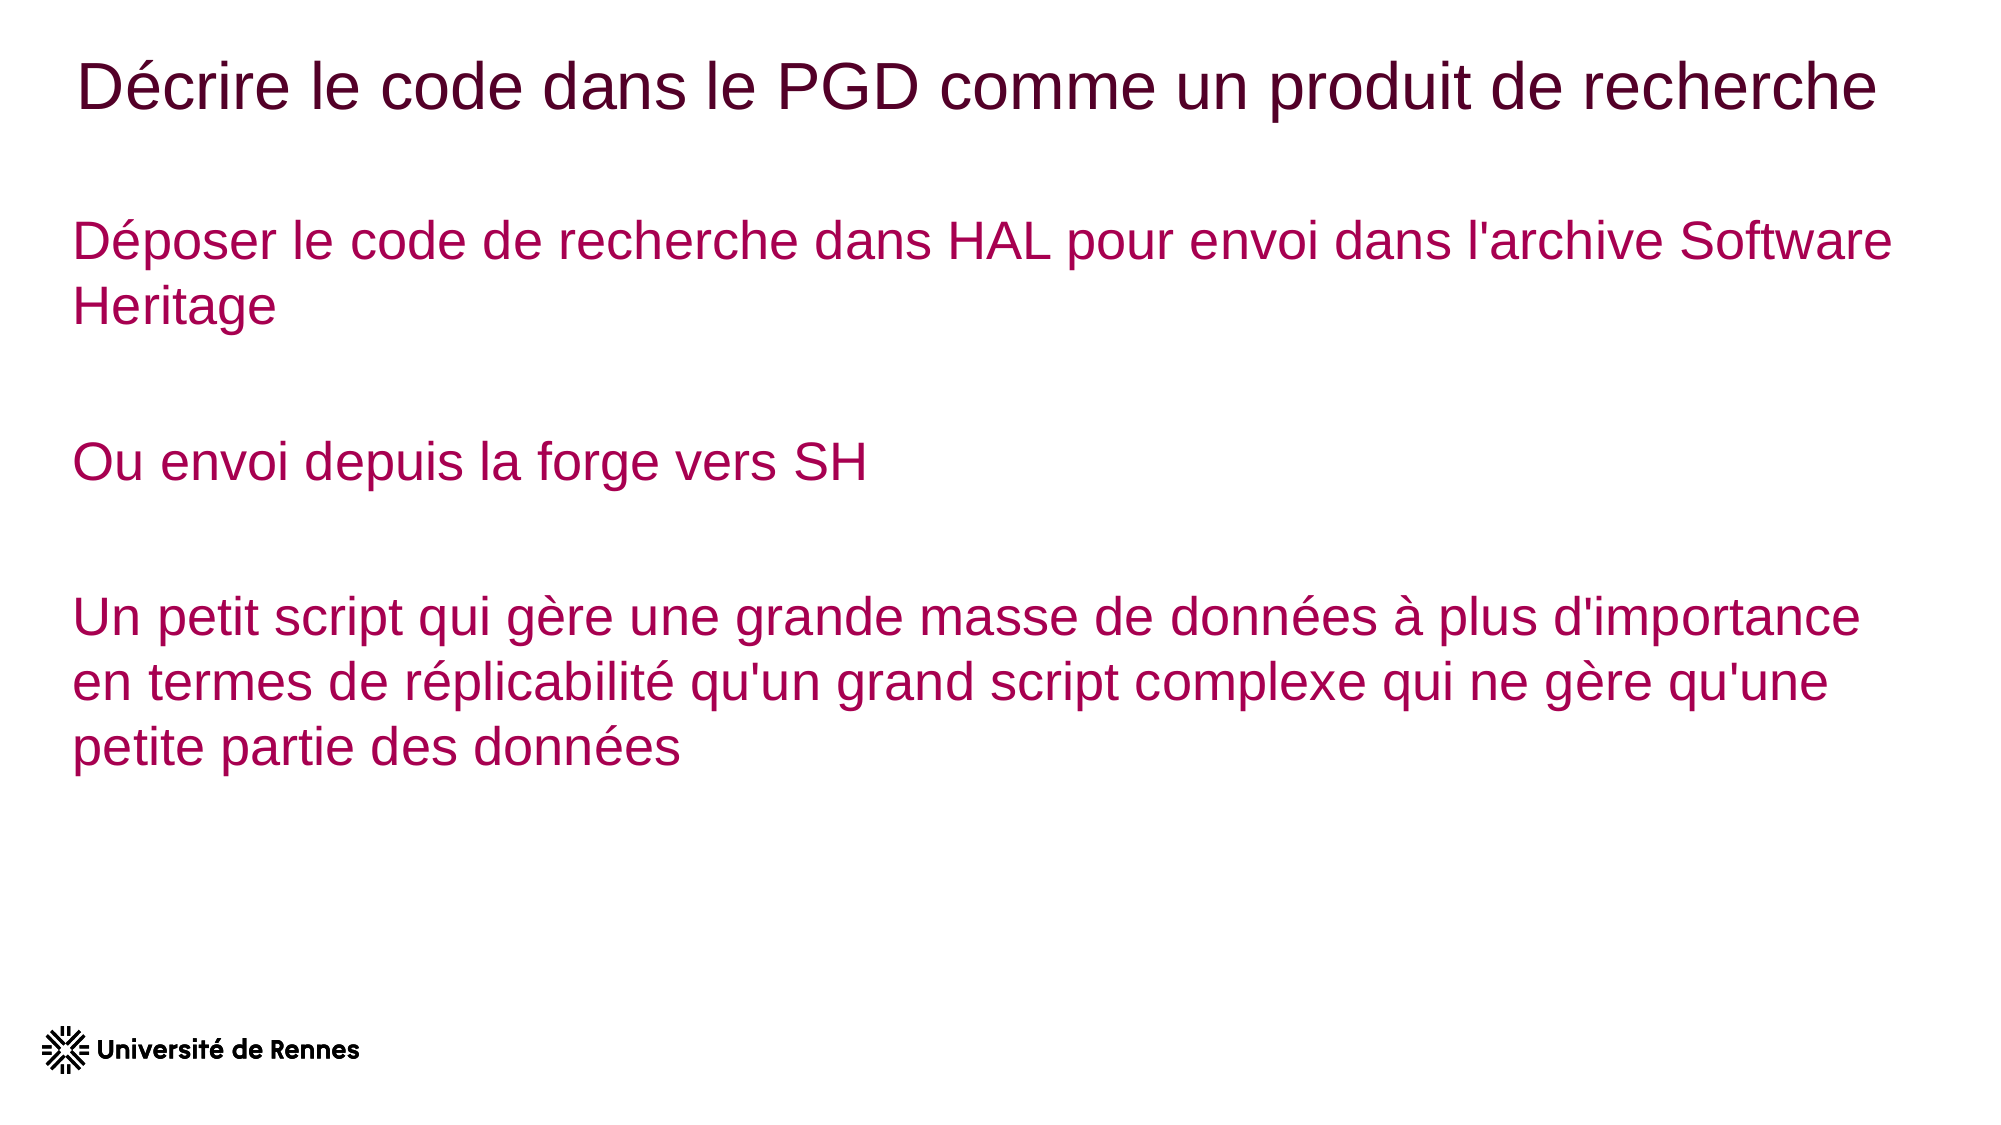

# Décrire le code dans le PGD comme un produit de recherche
Déposer le code de recherche dans HAL pour envoi dans l'archive Software Heritage

Ou envoi depuis la forge vers SH

Un petit script qui gère une grande masse de données à plus d'importance en termes de réplicabilité qu'un grand script complexe qui ne gère qu'une petite partie des données